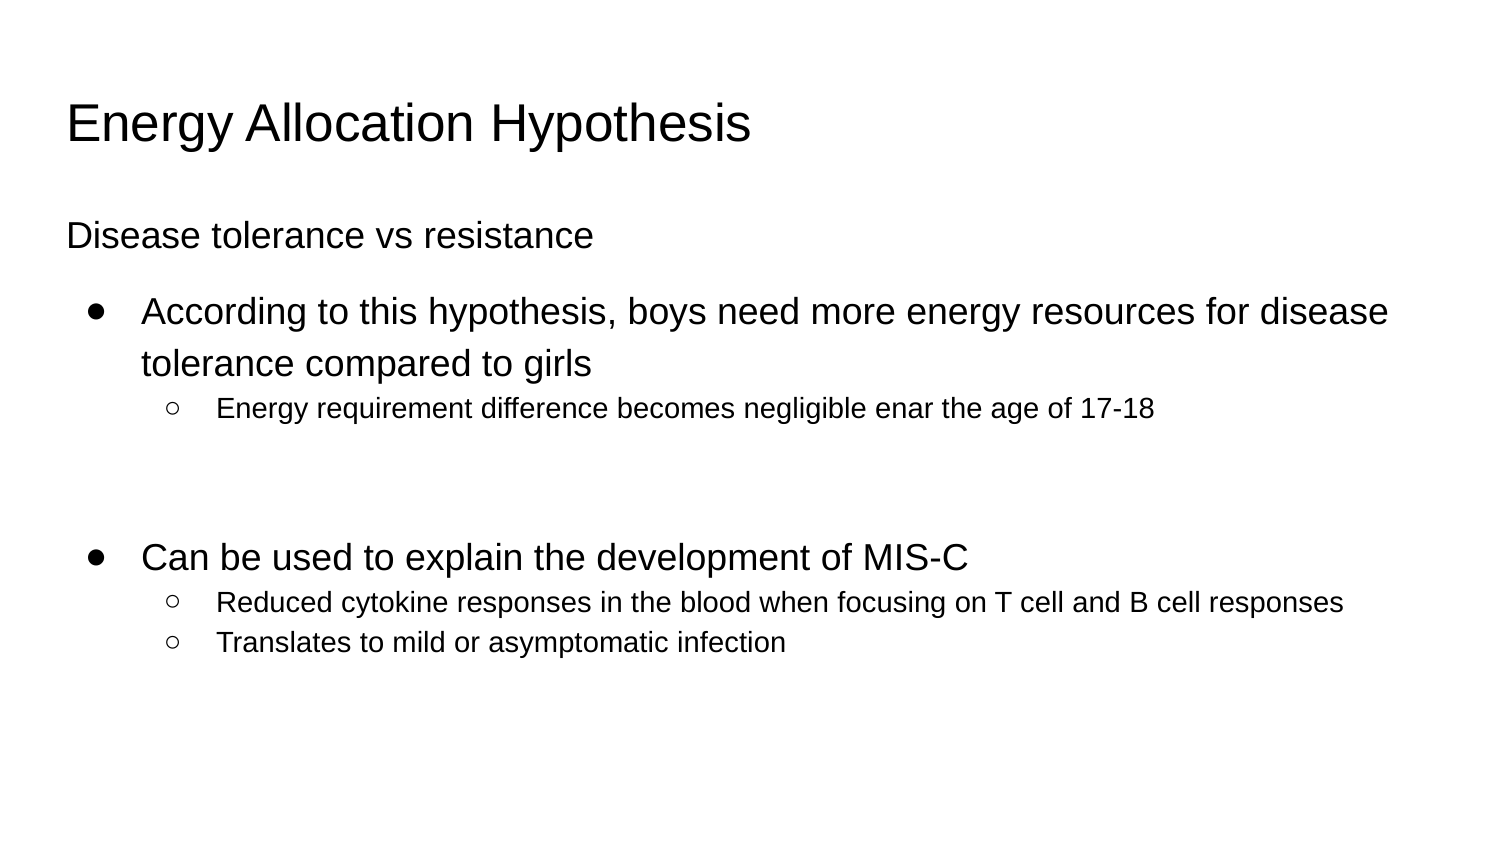

# Energy Allocation Hypothesis
Disease tolerance vs resistance
According to this hypothesis, boys need more energy resources for disease tolerance compared to girls
Energy requirement difference becomes negligible enar the age of 17-18

Can be used to explain the development of MIS-C
Reduced cytokine responses in the blood when focusing on T cell and B cell responses
Translates to mild or asymptomatic infection